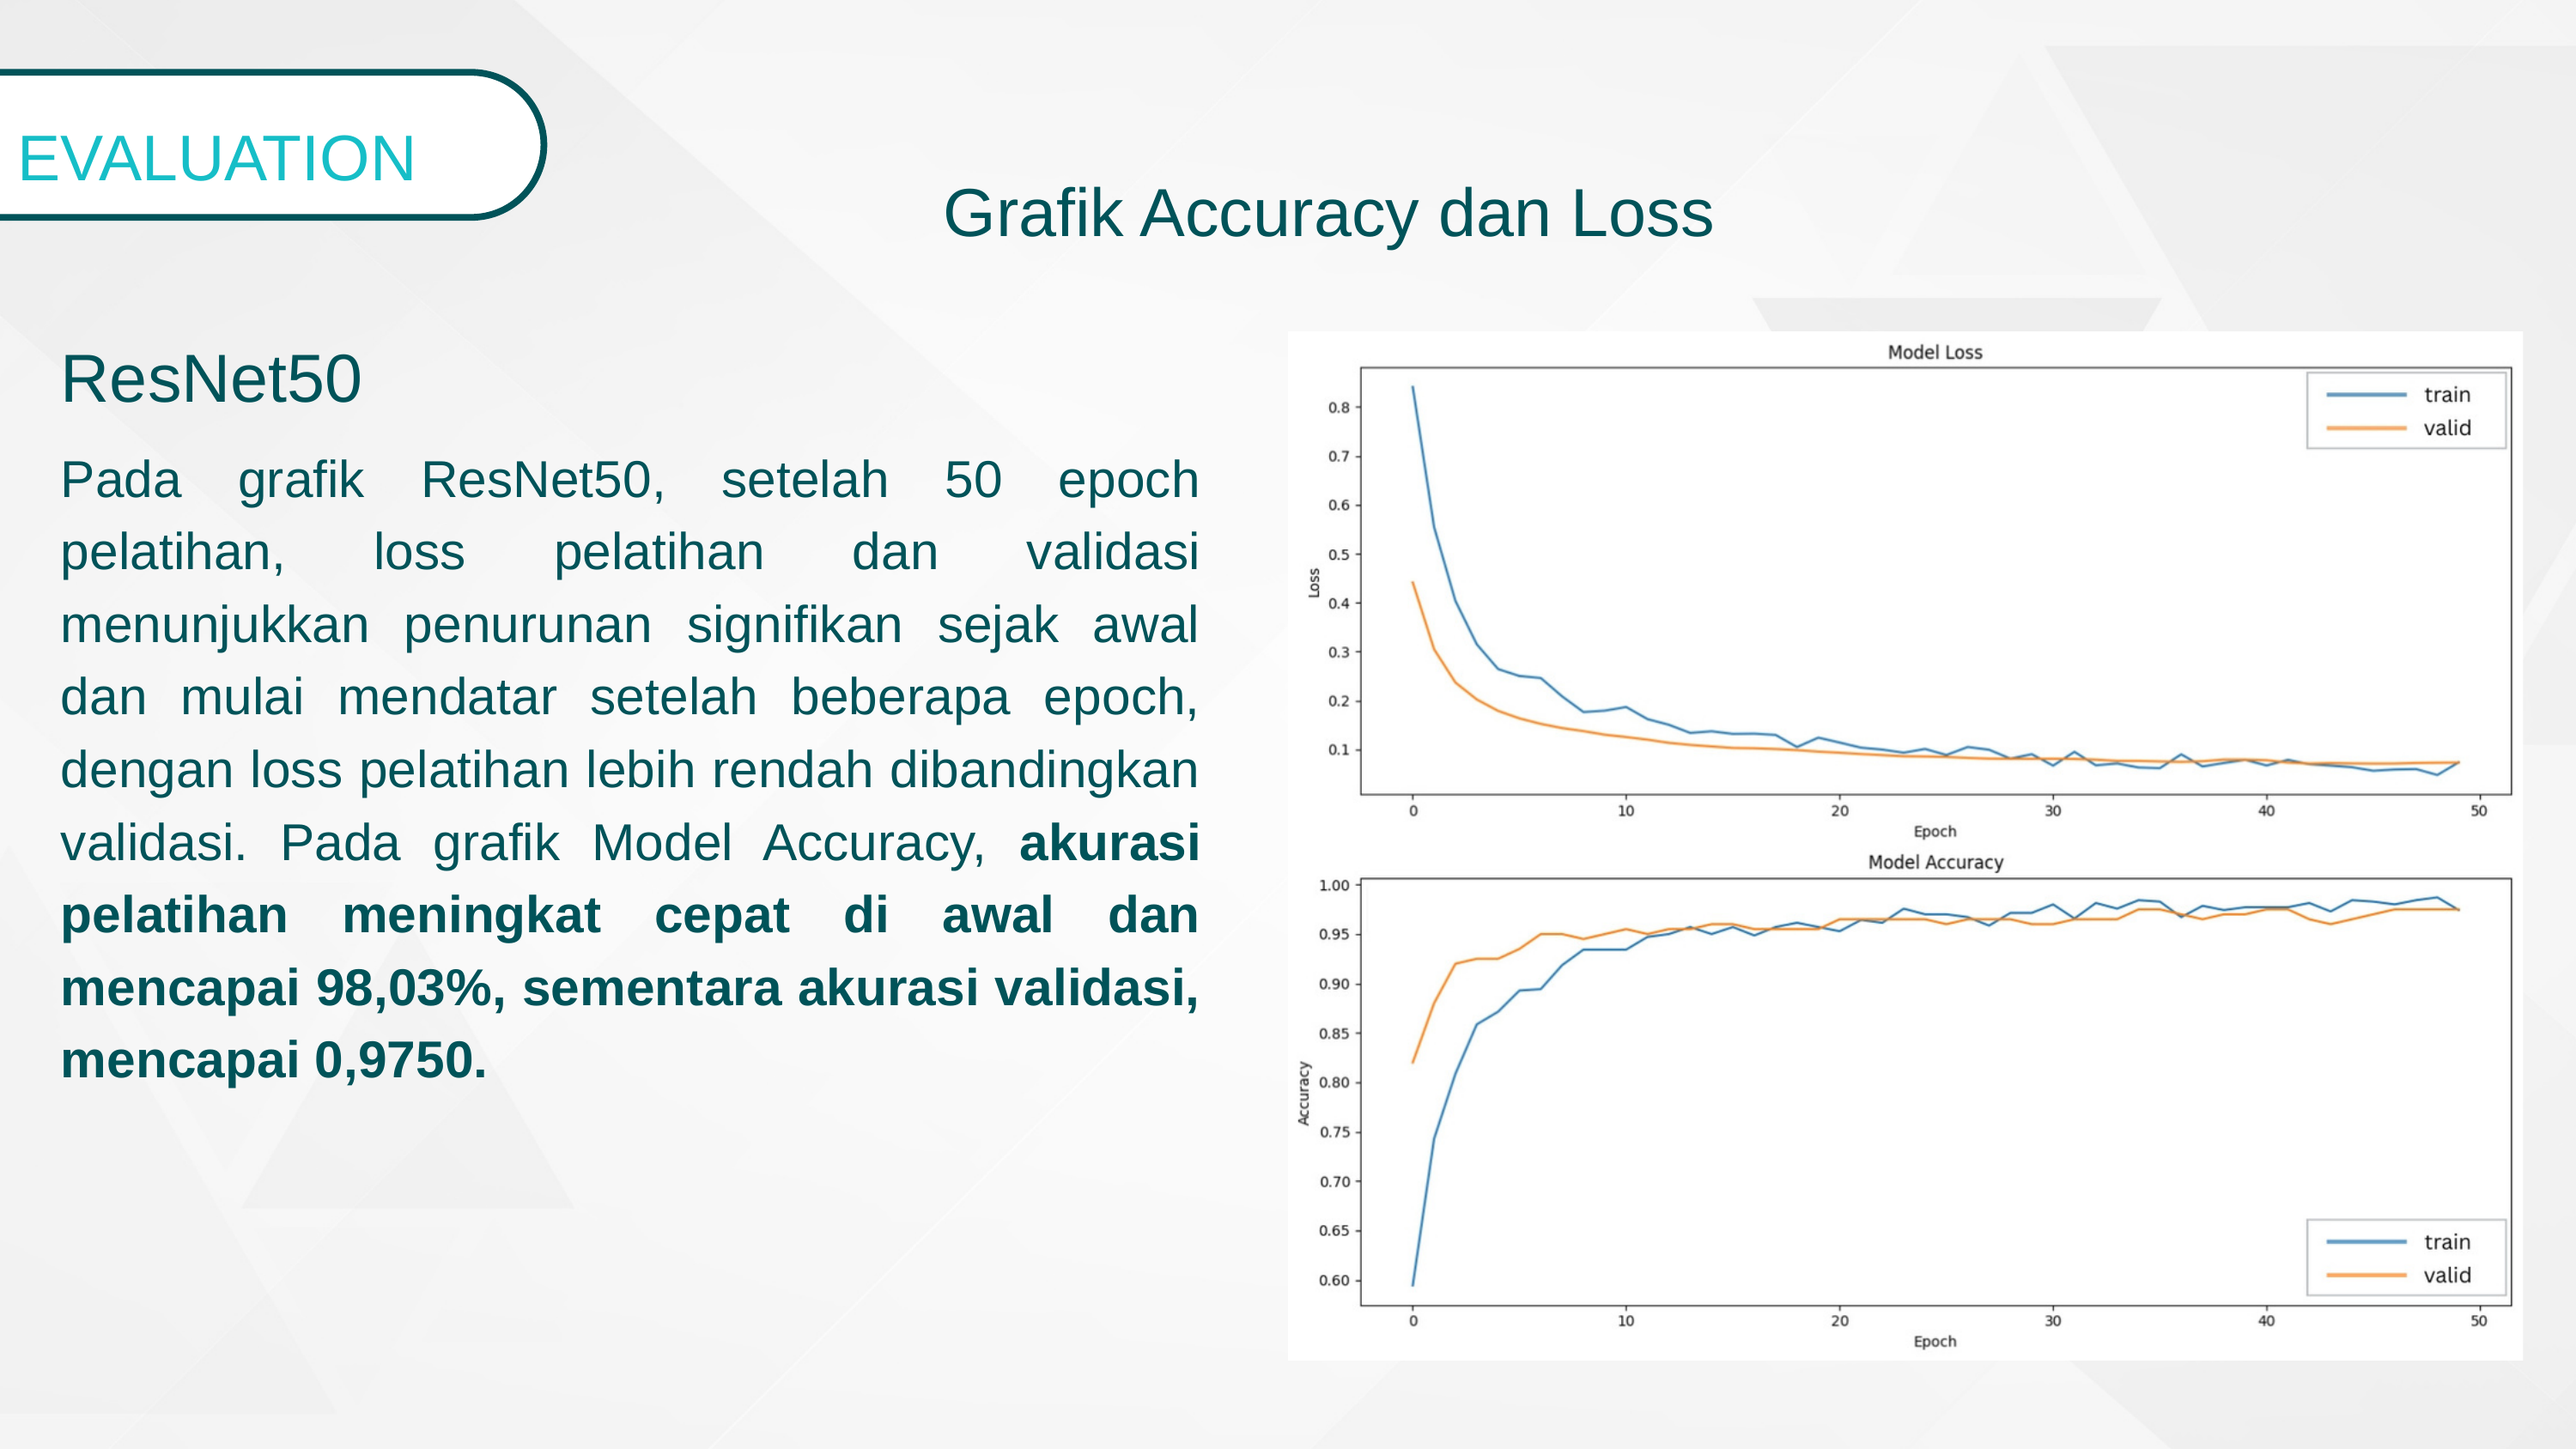

EVALUATION
Grafik Accuracy dan Loss
ResNet50

Pada grafik ResNet50, setelah 50 epoch pelatihan, loss pelatihan dan validasi menunjukkan penurunan signifikan sejak awal dan mulai mendatar setelah beberapa epoch, dengan loss pelatihan lebih rendah dibandingkan validasi. Pada grafik Model Accuracy, akurasi pelatihan meningkat cepat di awal dan mencapai 98,03%, sementara akurasi validasi, mencapai 0,9750.